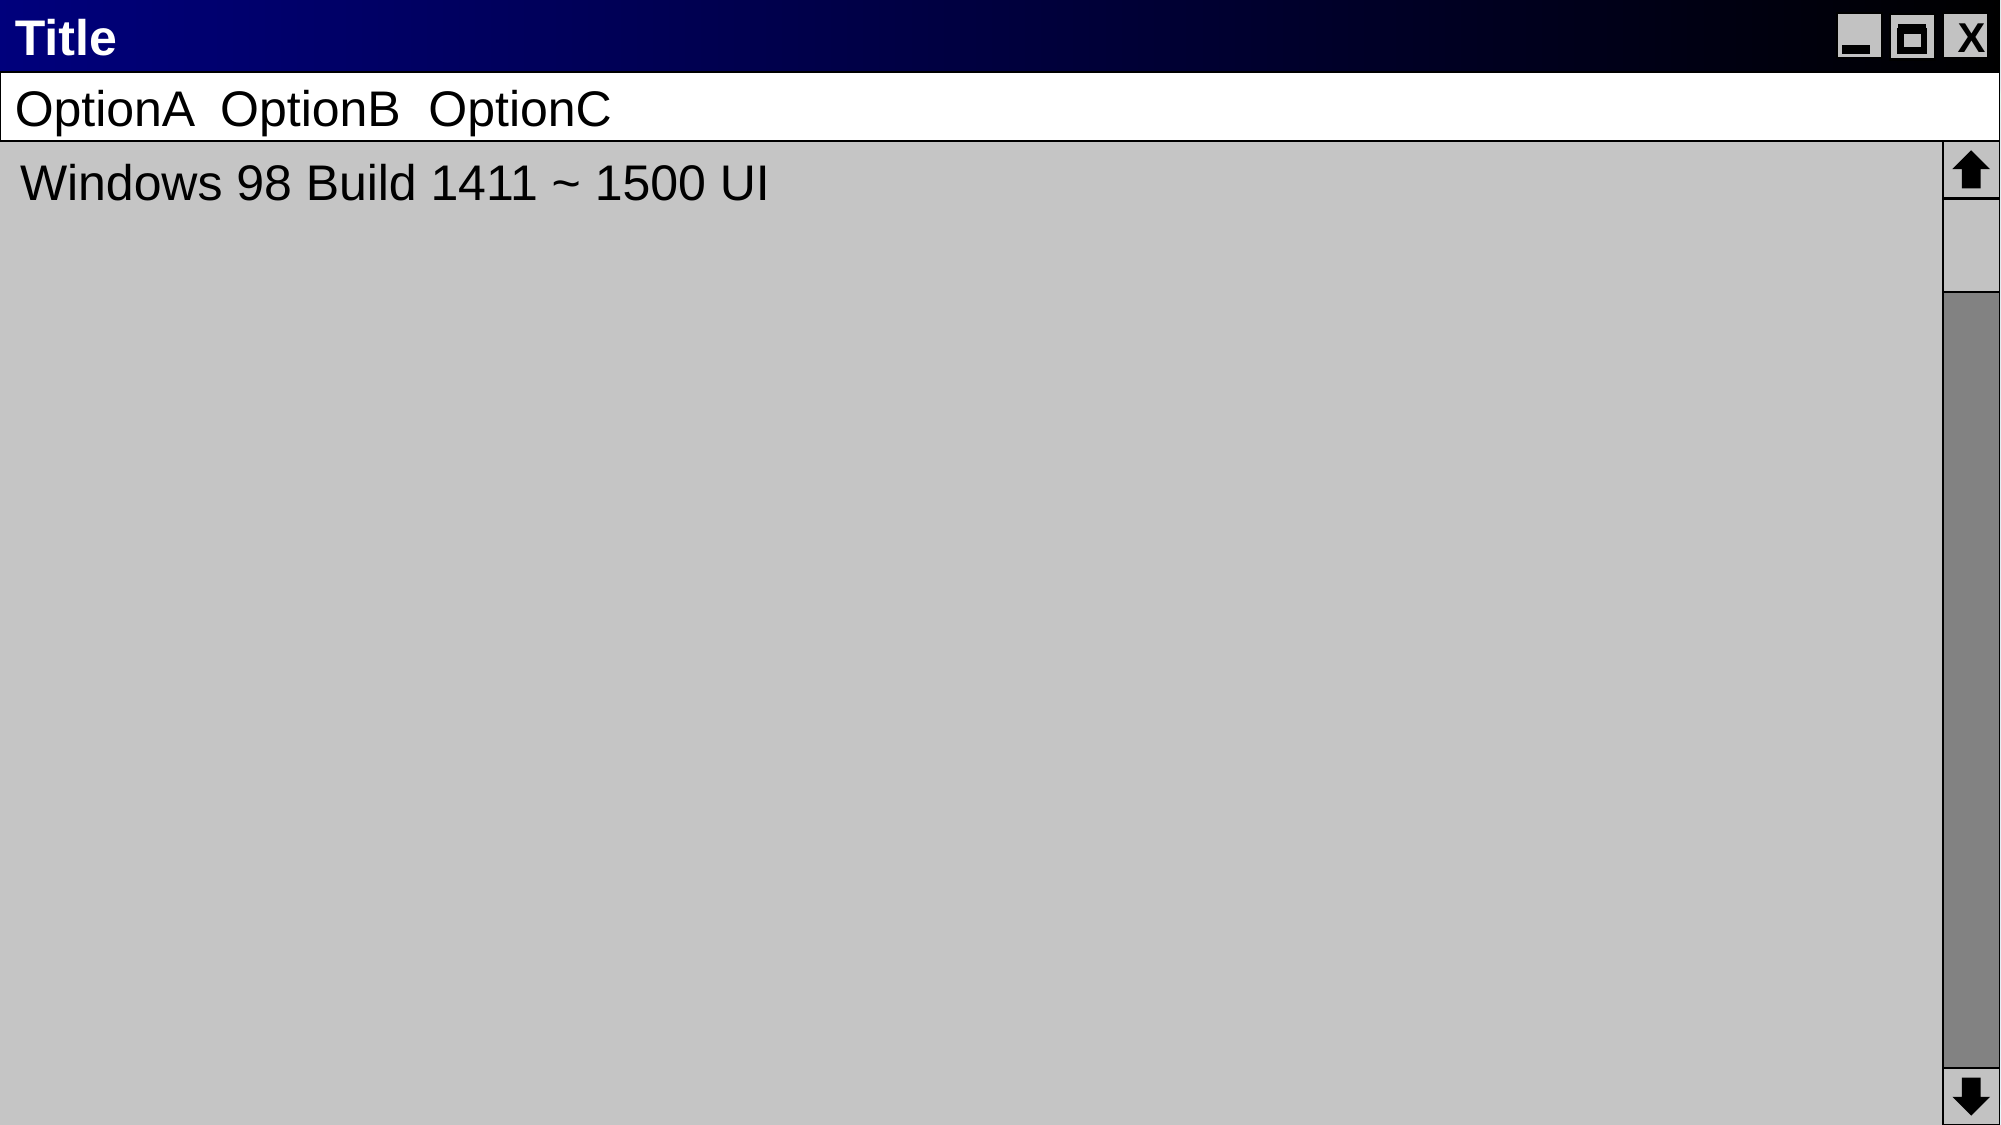

Title

X

OptionA  OptionB  OptionC

Windows 98 Build 1411 ~ 1500 UI